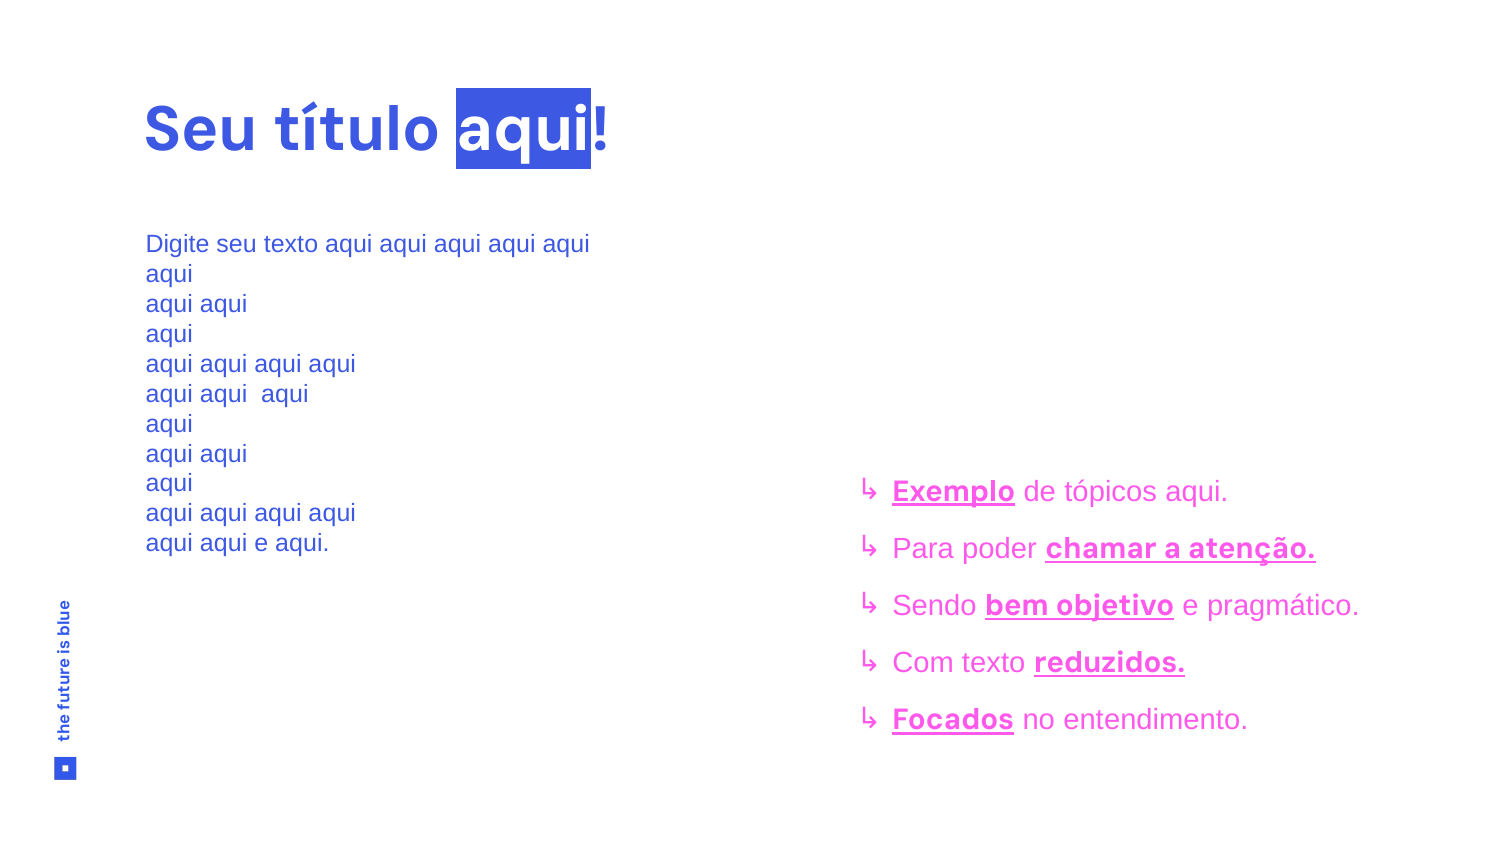

Seu título aqui!
Digite seu texto aqui aqui aqui aqui aqui
aqui
aqui aqui
aqui
aqui aqui aqui aqui
aqui aqui  aqui
aqui
aqui aqui
aqui
aqui aqui aqui aqui
aqui aqui e aqui.
Exemplo de tópicos aqui.
Para poder chamar a atenção.
Sendo bem objetivo e pragmático.
Com texto reduzidos.
Focados no entendimento.